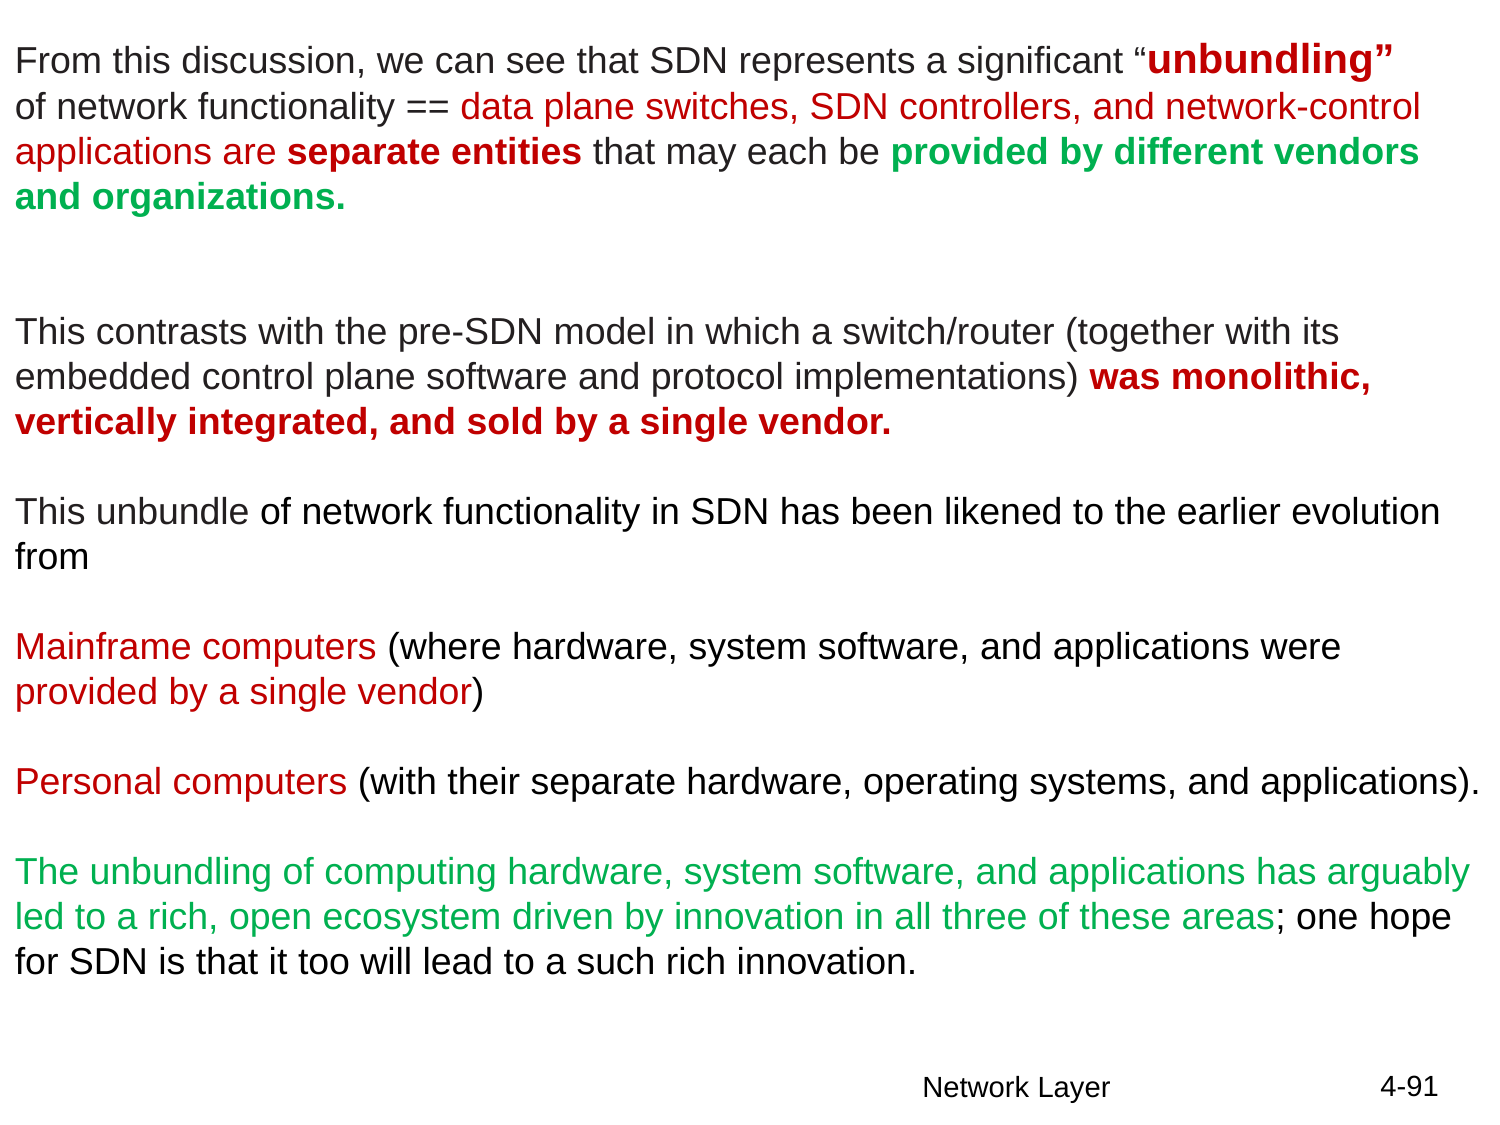

From this discussion, we can see that SDN represents a significant “unbundling”
of network functionality == data plane switches, SDN controllers, and network-control
applications are separate entities that may each be provided by different vendors
and organizations.

This contrasts with the pre-SDN model in which a switch/router (together with its embedded control plane software and protocol implementations) was monolithic, vertically integrated, and sold by a single vendor.

This unbundle of network functionality in SDN has been likened to the earlier evolution from

Mainframe computers (where hardware, system software, and applications were provided by a single vendor)

Personal computers (with their separate hardware, operating systems, and applications).

The unbundling of computing hardware, system software, and applications has arguably led to a rich, open ecosystem driven by innovation in all three of these areas; one hope for SDN is that it too will lead to a such rich innovation.
4-91
Network Layer